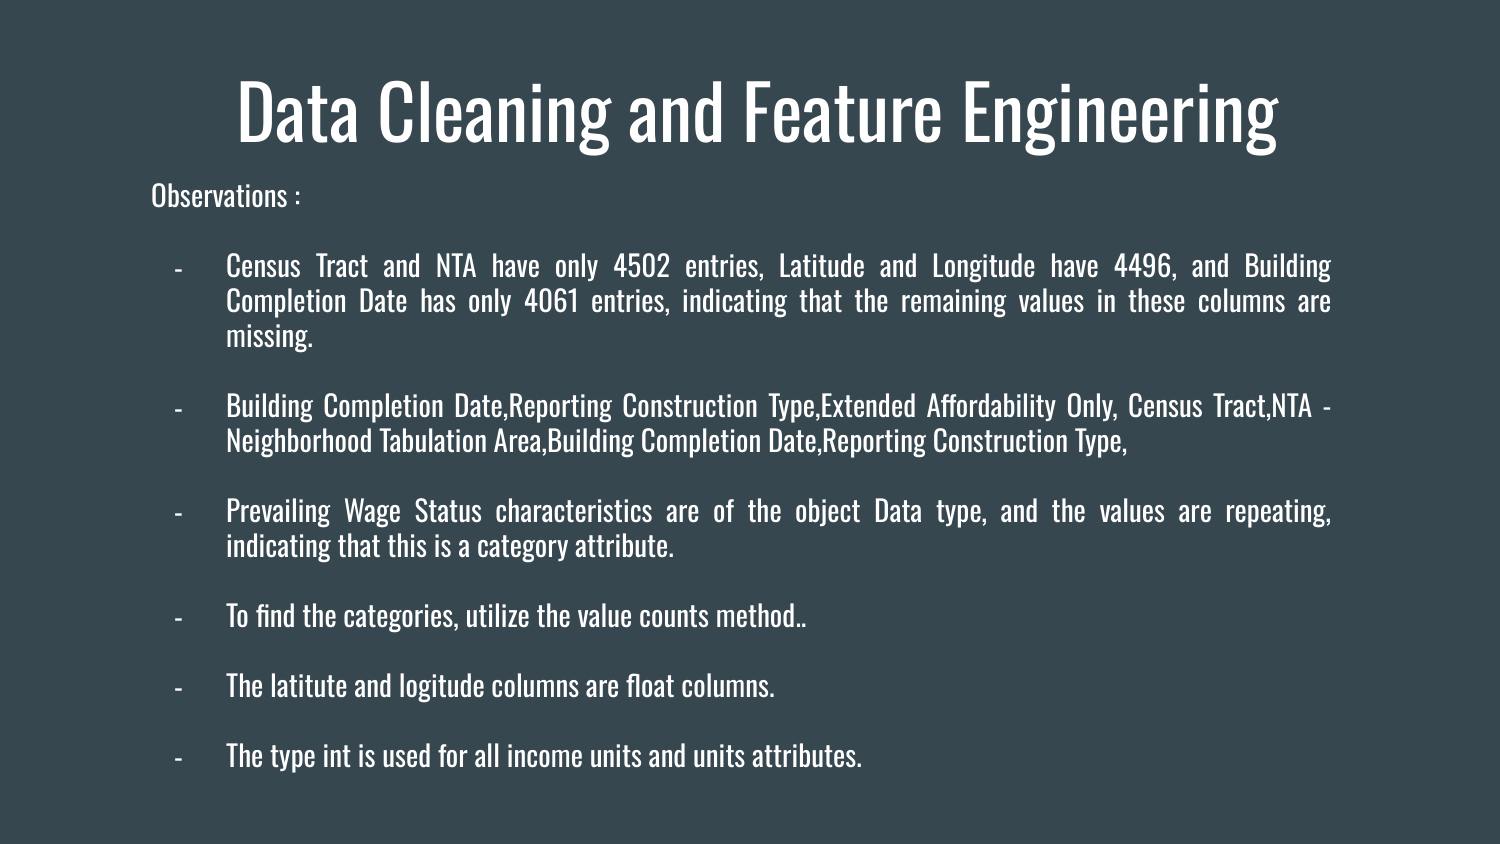

# Data Cleaning and Feature Engineering
Observations :

Census Tract and NTA have only 4502 entries, Latitude and Longitude have 4496, and Building Completion Date has only 4061 entries, indicating that the remaining values in these columns are missing.

Building Completion Date,Reporting Construction Type,Extended Affordability Only, Census Tract,NTA - Neighborhood Tabulation Area,Building Completion Date,Reporting Construction Type,

Prevailing Wage Status characteristics are of the object Data type, and the values are repeating, indicating that this is a category attribute.

To find the categories, utilize the value counts method..

The latitute and logitude columns are float columns.

The type int is used for all income units and units attributes.